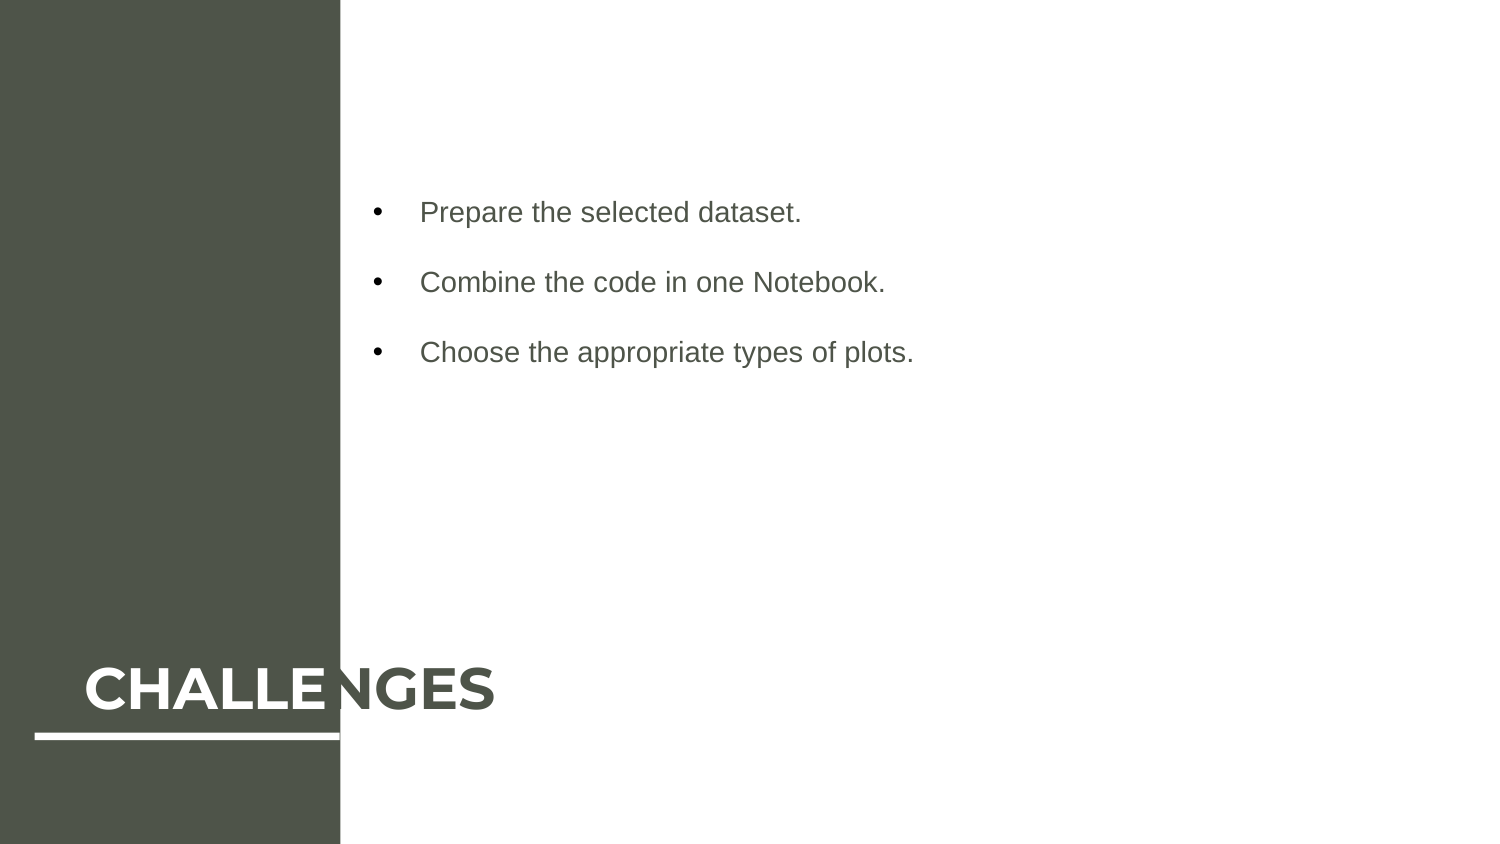

Prepare the selected dataset.
Combine the code in one Notebook.
Choose the appropriate types of plots.

# CHALLENGES